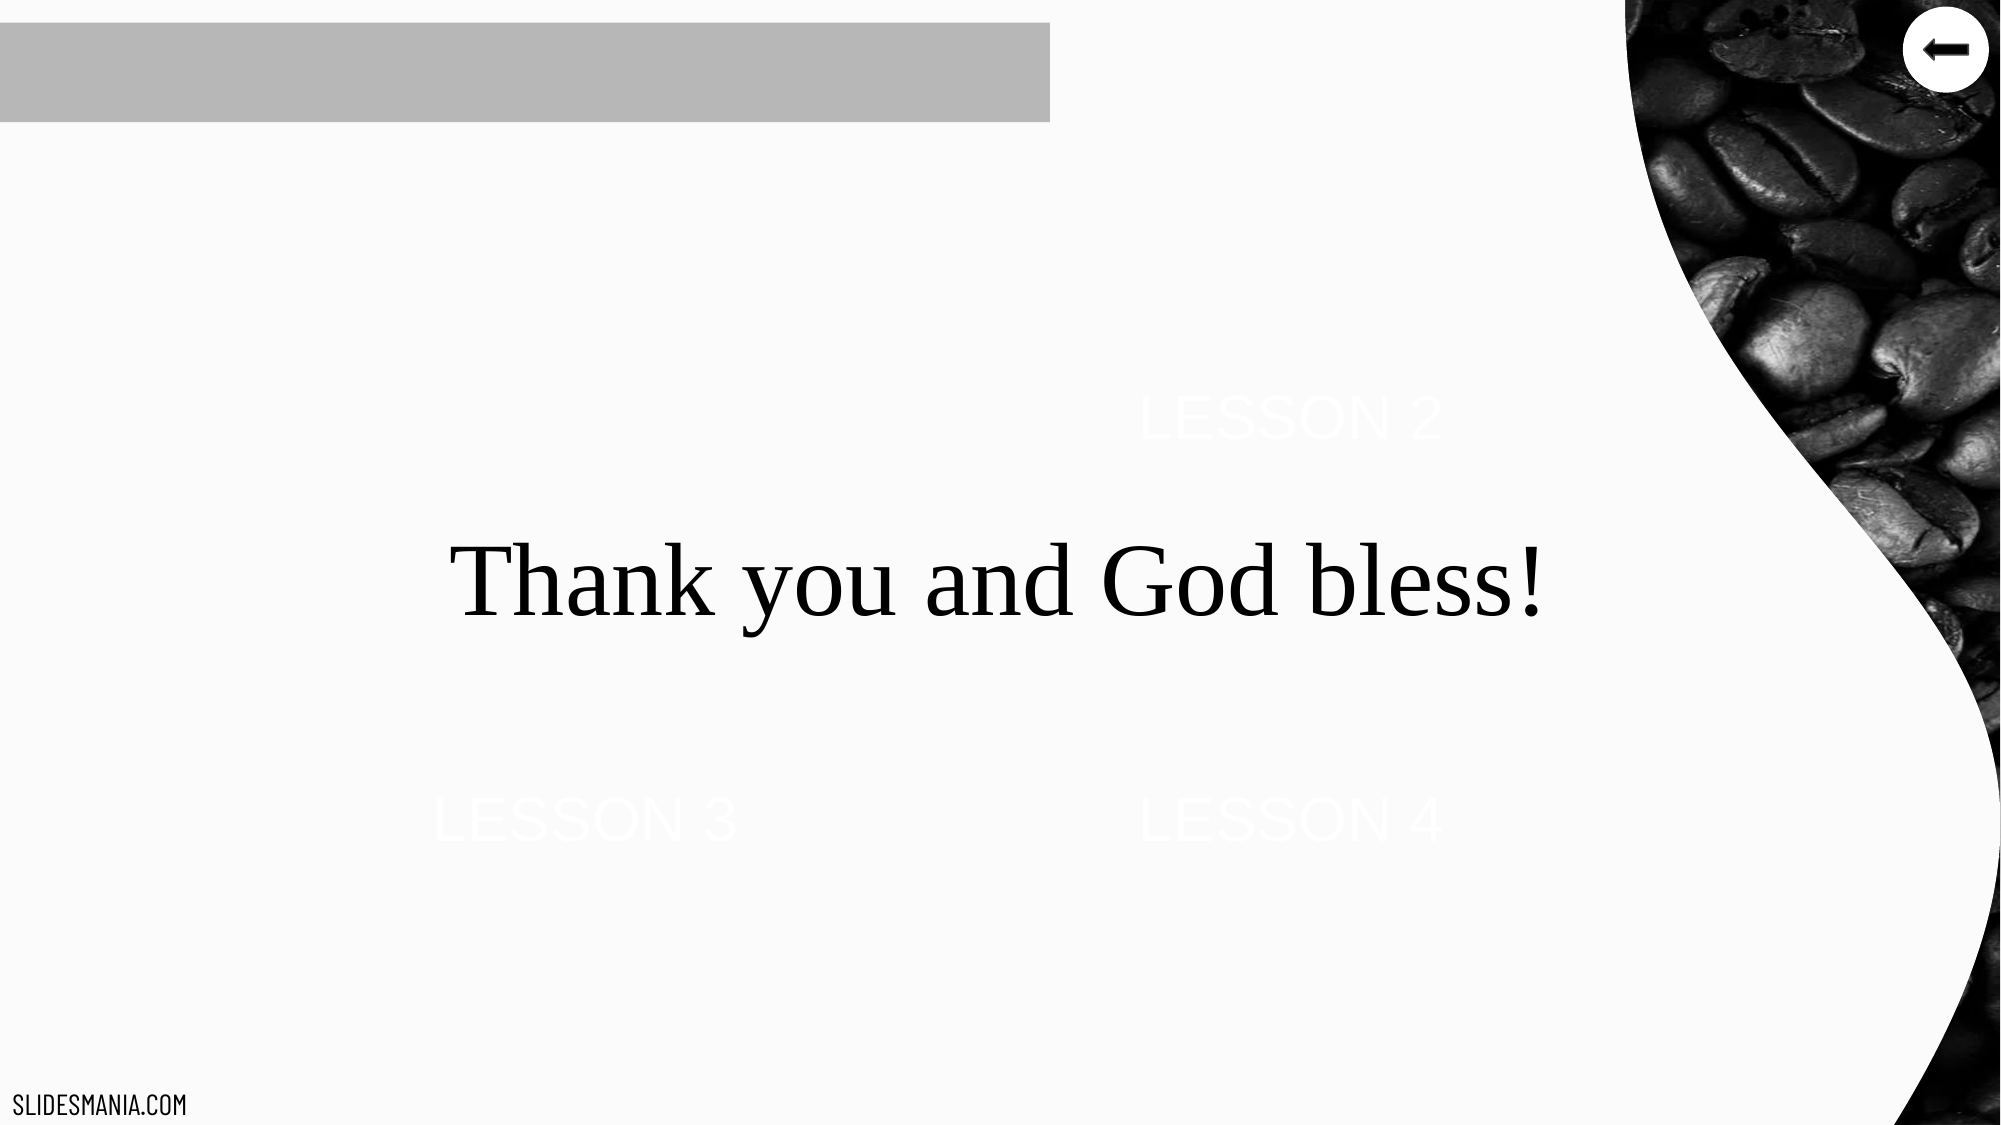

LESSON 2
# Thank you and God bless!
LESSON 3
LESSON 4